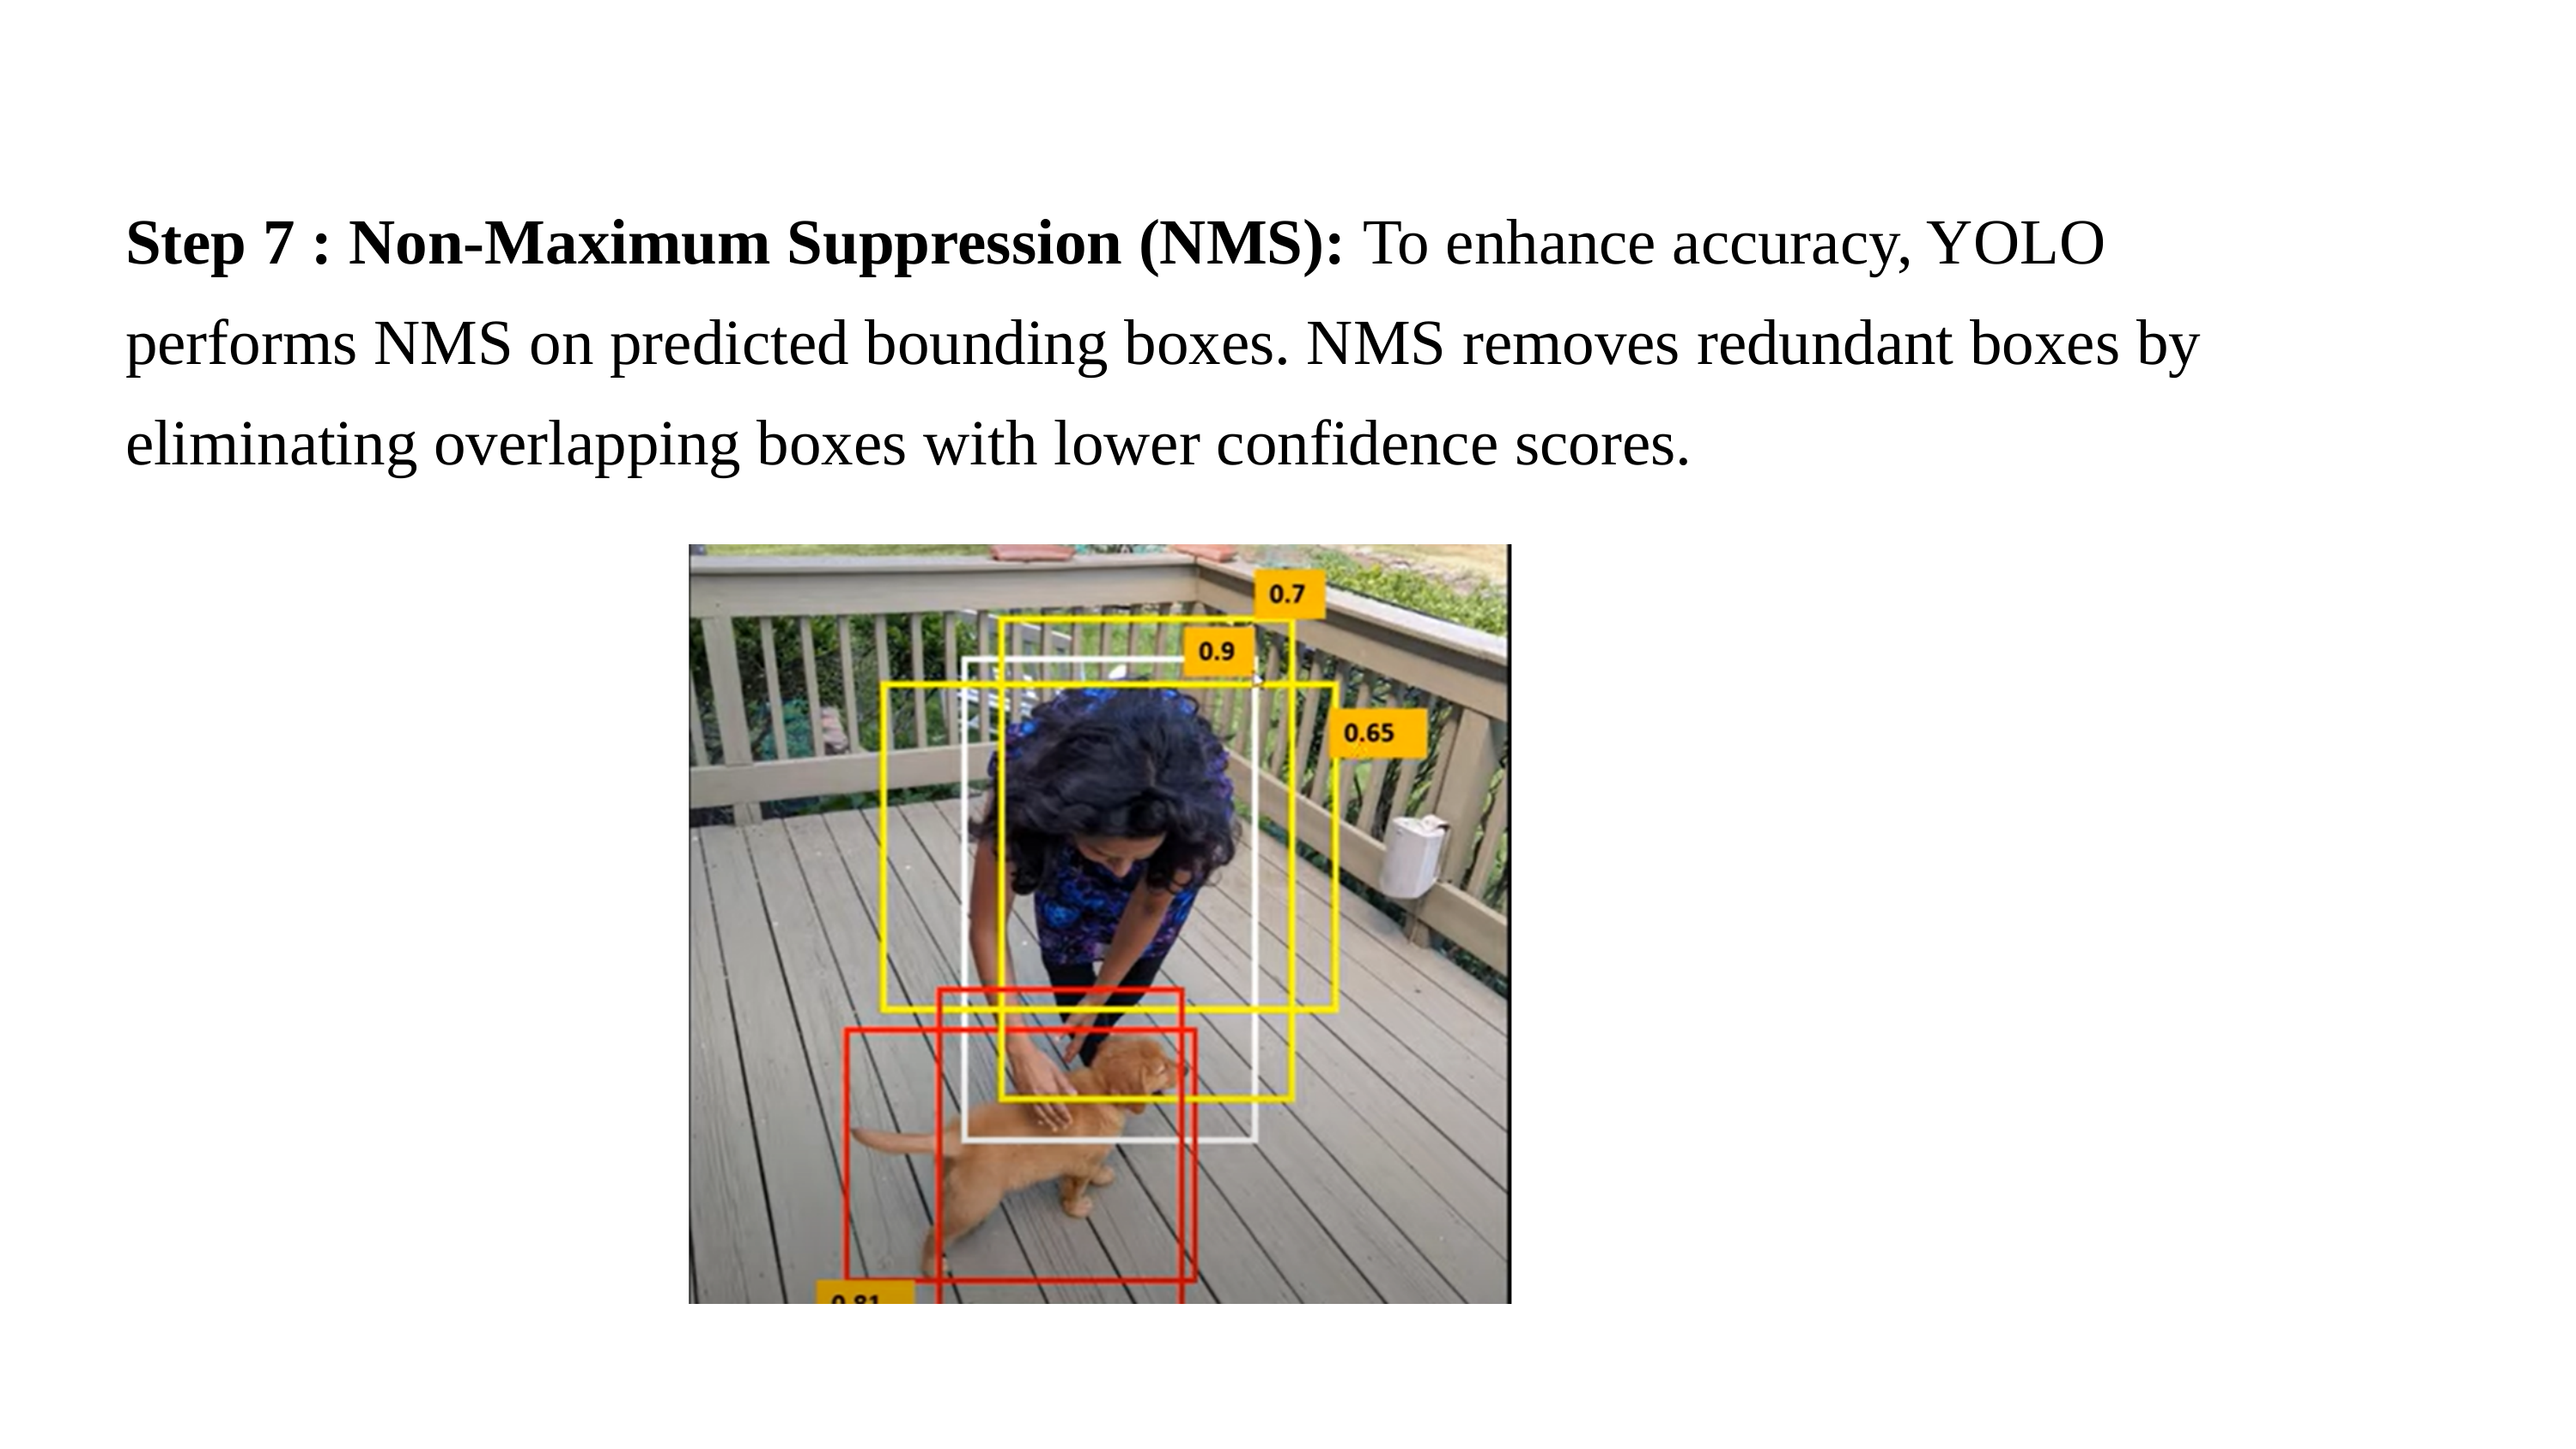

Step 7 : Non-Maximum Suppression (NMS): To enhance accuracy, YOLO performs NMS on predicted bounding boxes. NMS removes redundant boxes by eliminating overlapping boxes with lower confidence scores.